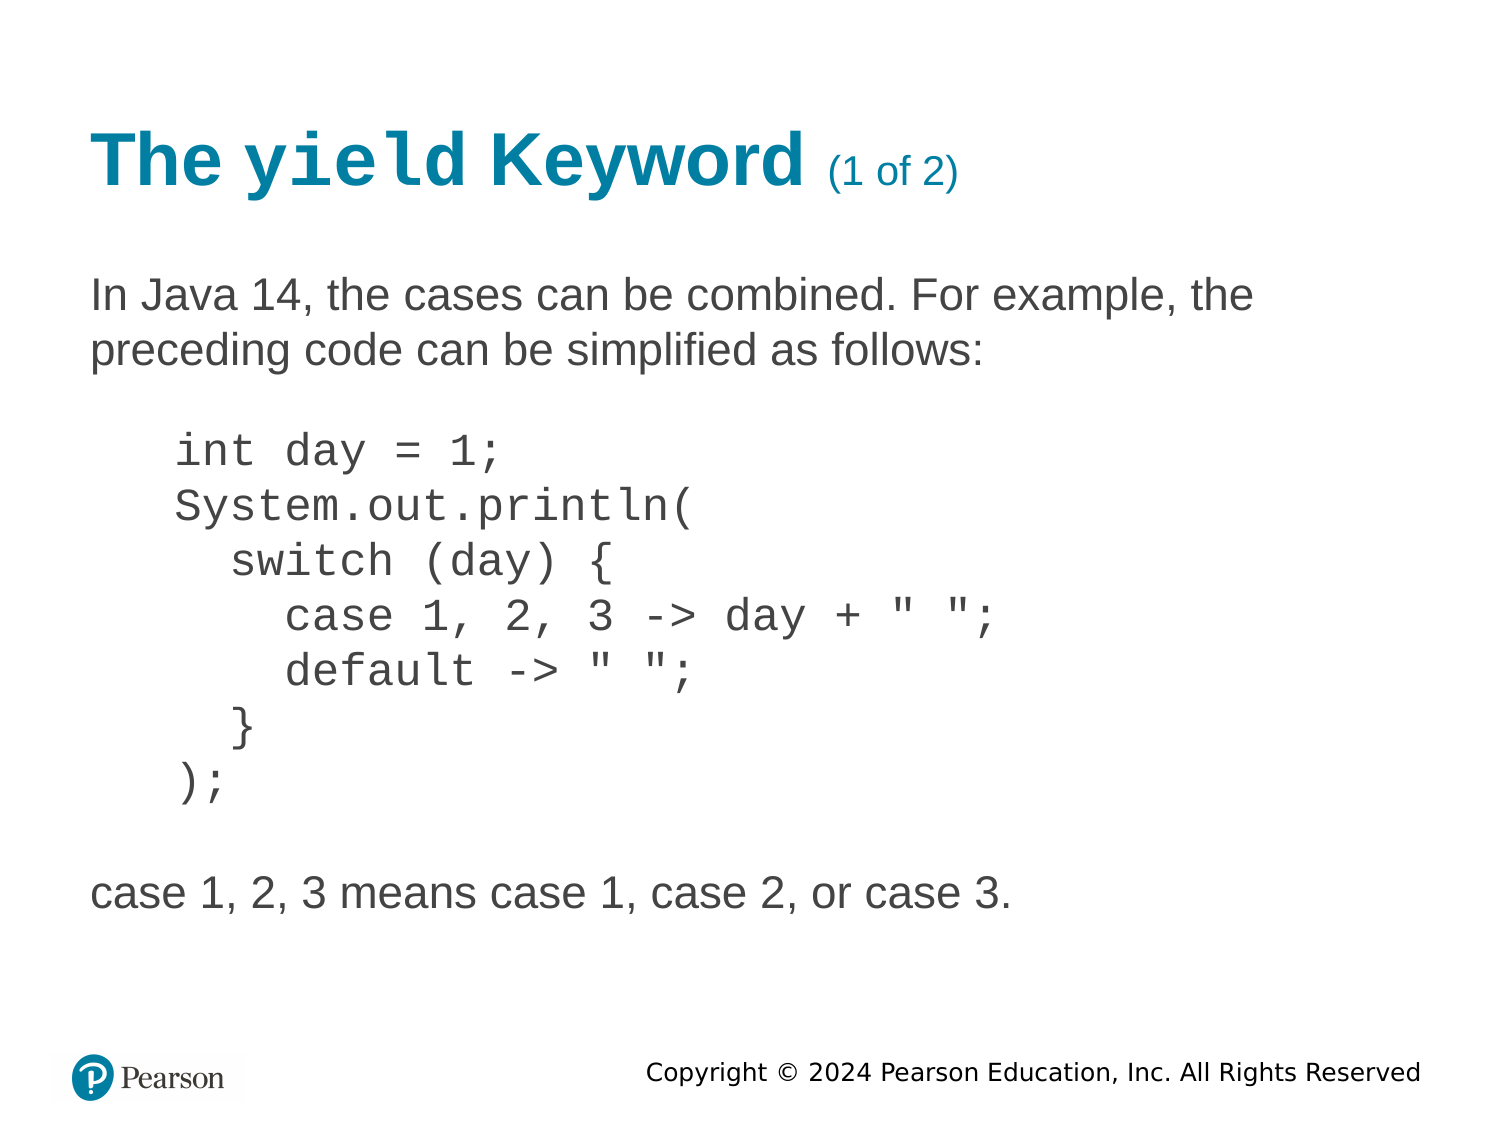

# The yield Keyword (1 of 2)
In Java 14, the cases can be combined. For example, the preceding code can be simplified as follows:
int day = 1;
System.out.println(
  switch (day) {
    case 1, 2, 3 -> day + " ";
    default -> " ";
  }
);
case 1, 2, 3 means case 1, case 2, or case 3.